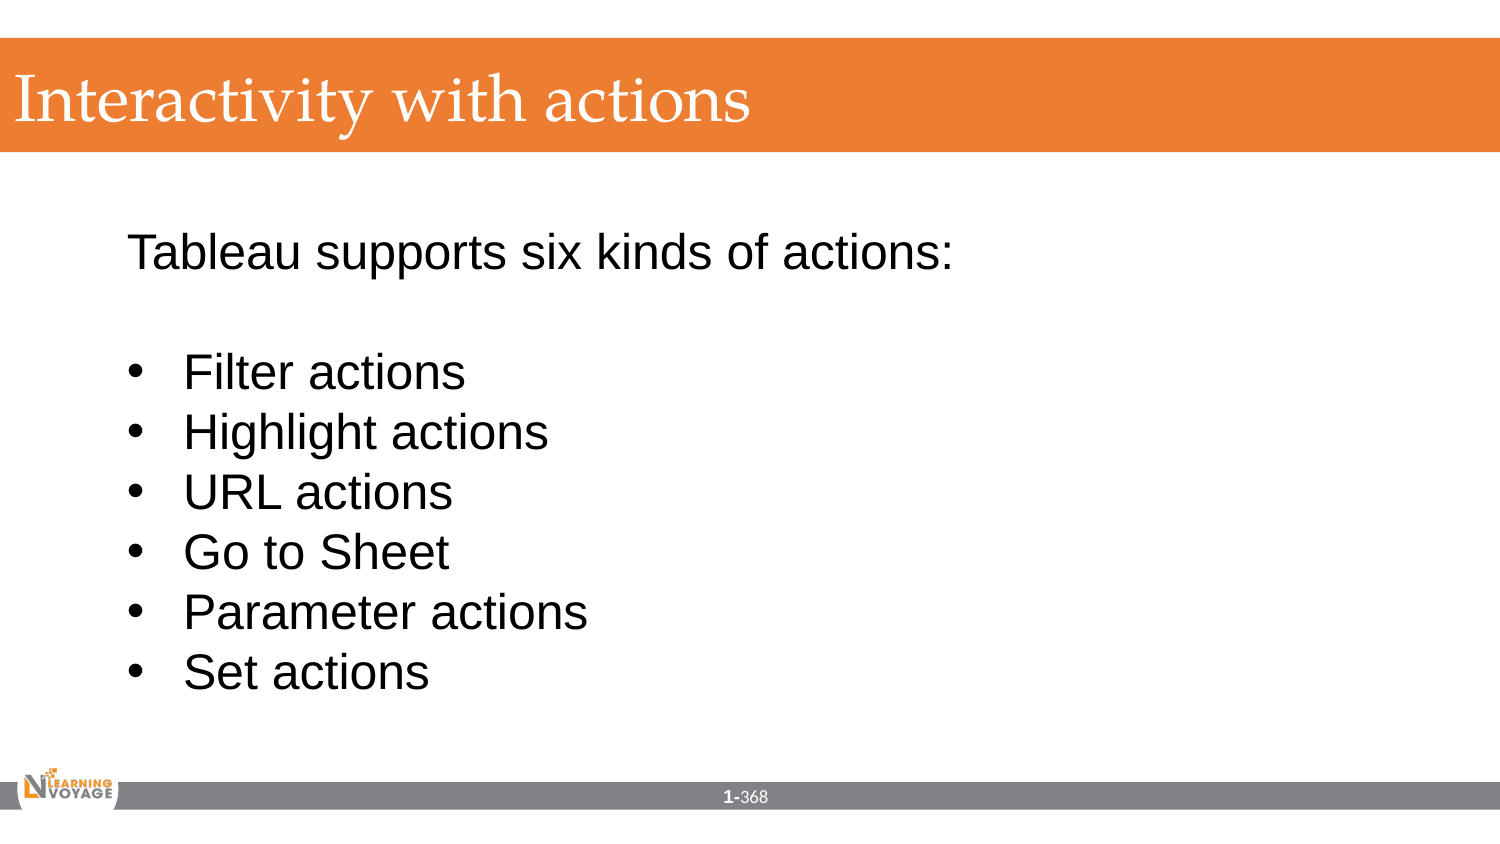

Interactivity with actions
Tableau supports six kinds of actions:

Filter actions
Highlight actions
URL actions
Go to Sheet
Parameter actions
Set actions
1-368